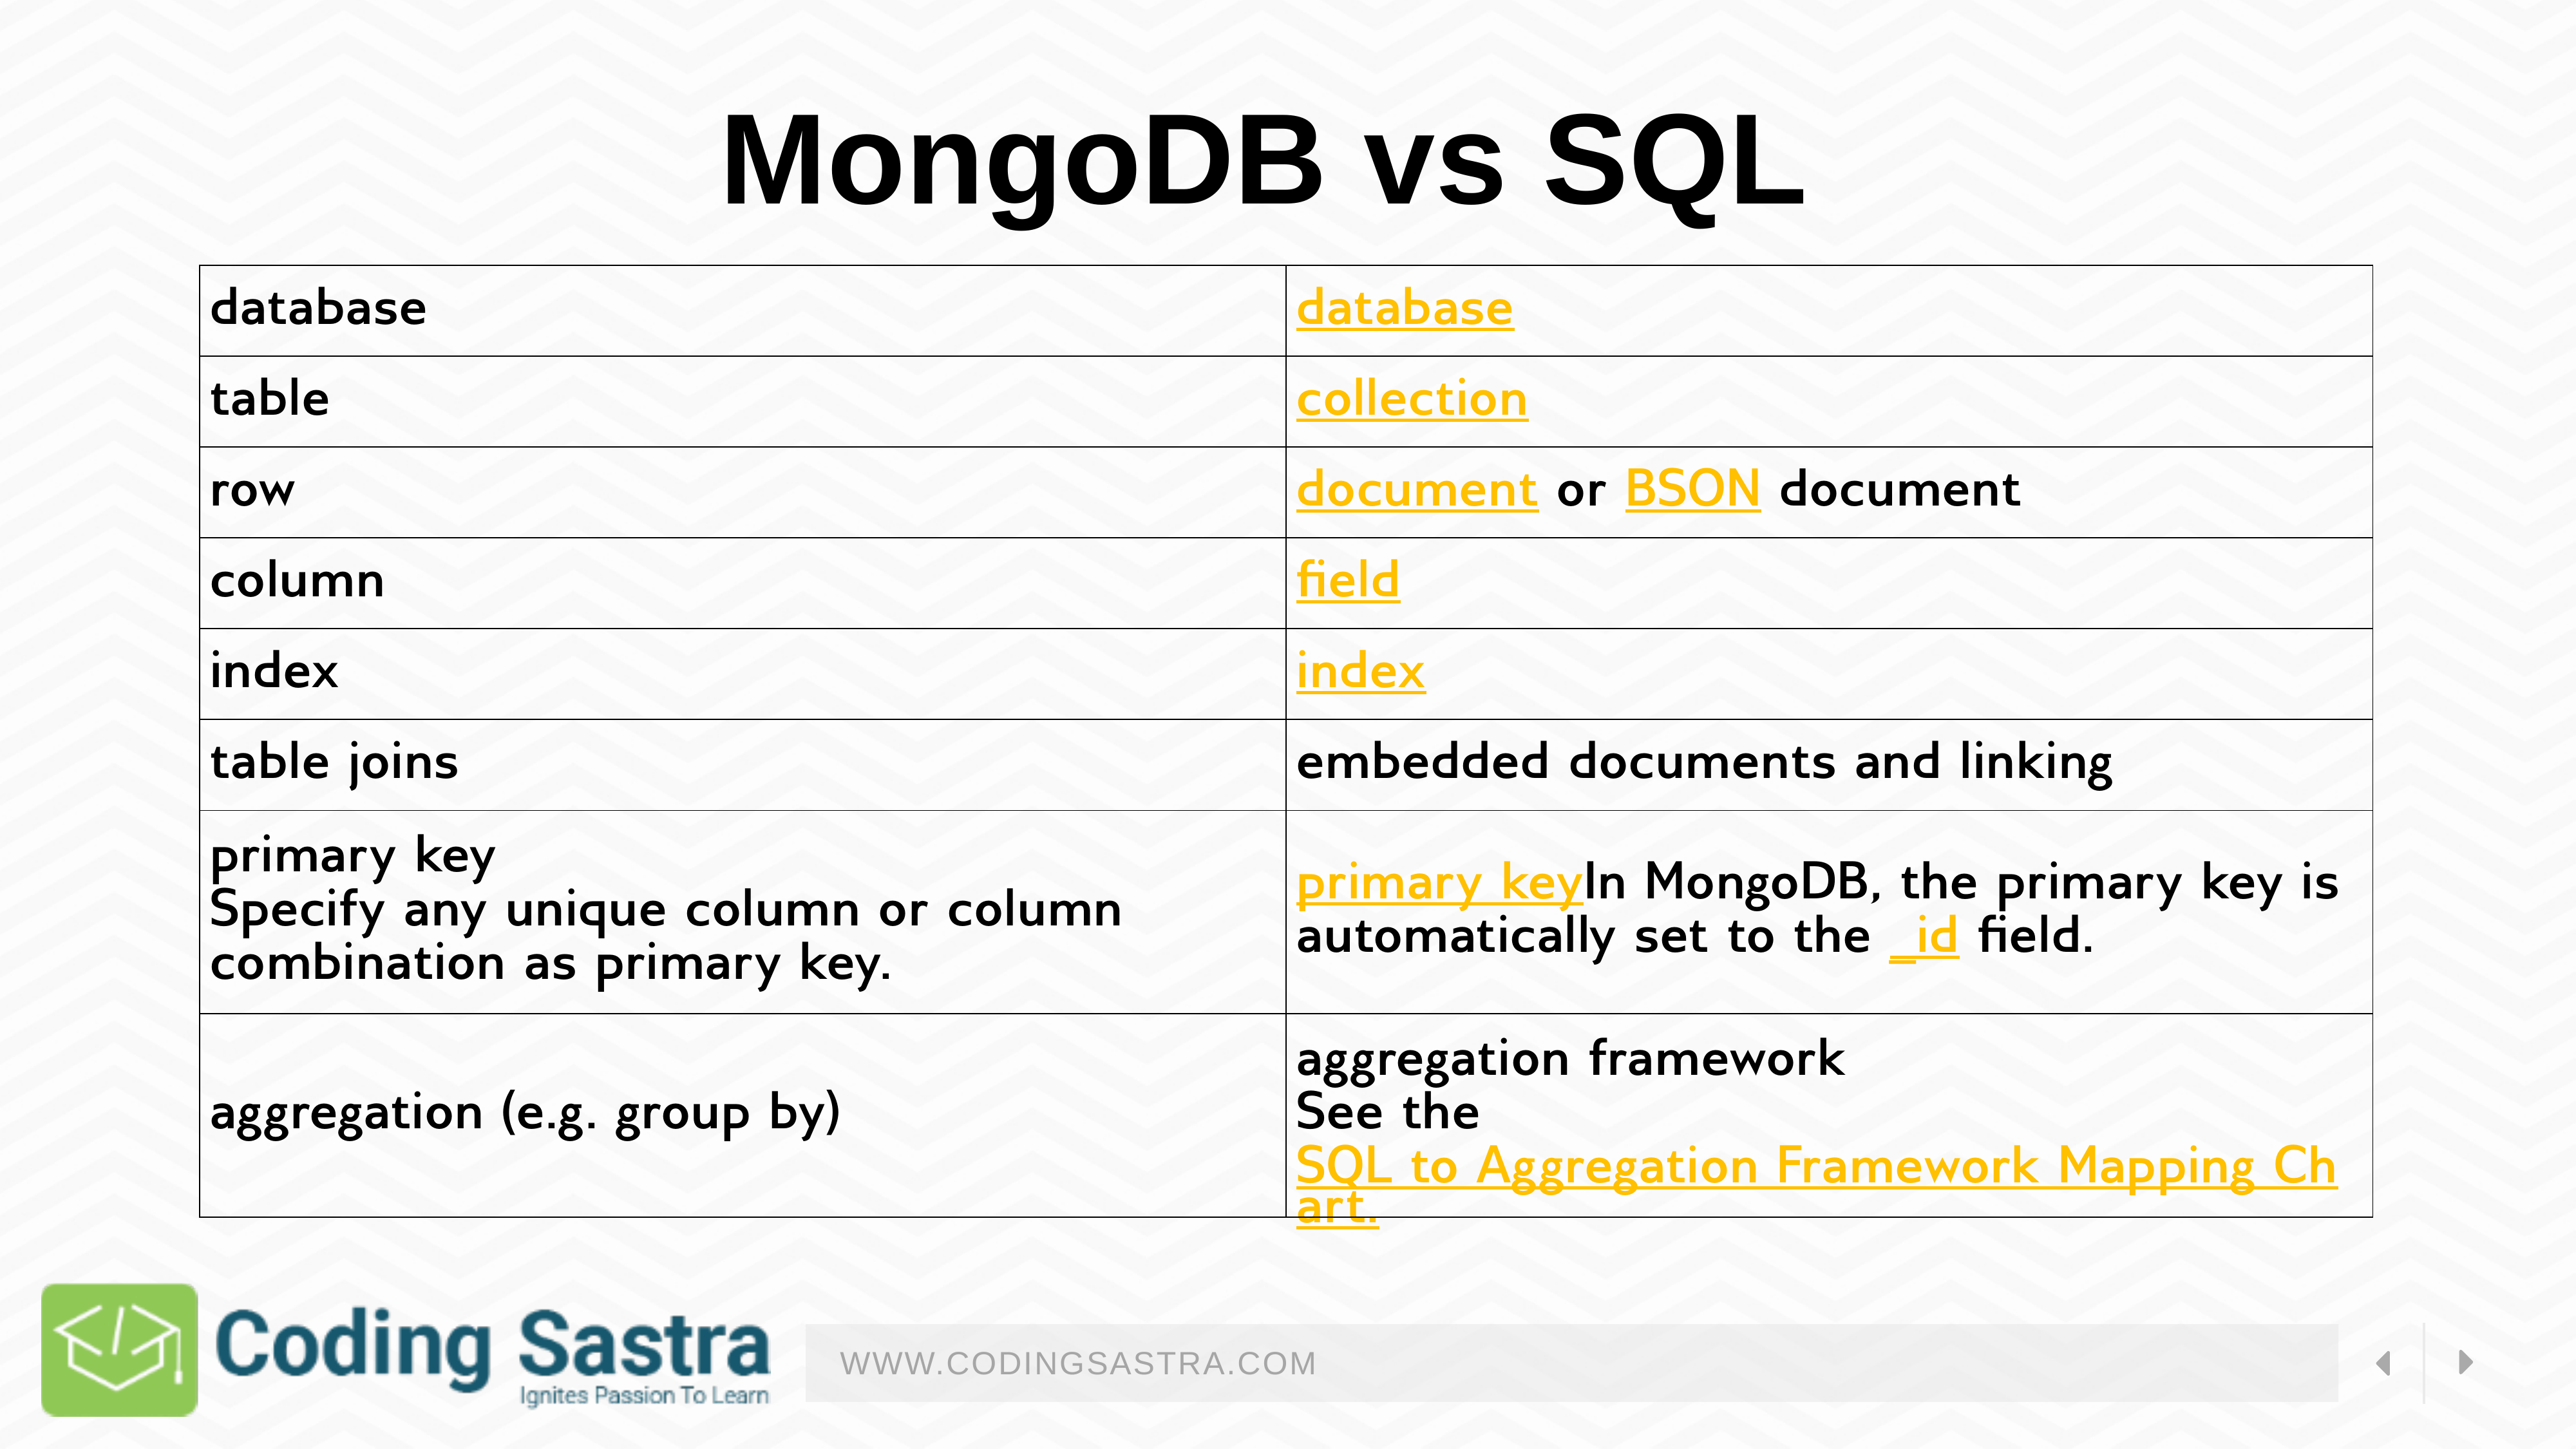

MongoDB vs SQL
| database | database |
| --- | --- |
| table | collection |
| row | document or BSON document |
| column | field |
| index | index |
| table joins | embedded documents and linking |
| primary key Specify any unique column or column combination as primary key. | primary key In MongoDB, the primary key is automatically set to the \_id field. |
| aggregation (e.g. group by) | aggregation framework See the SQL to Aggregation Framework Mapping Chart. |